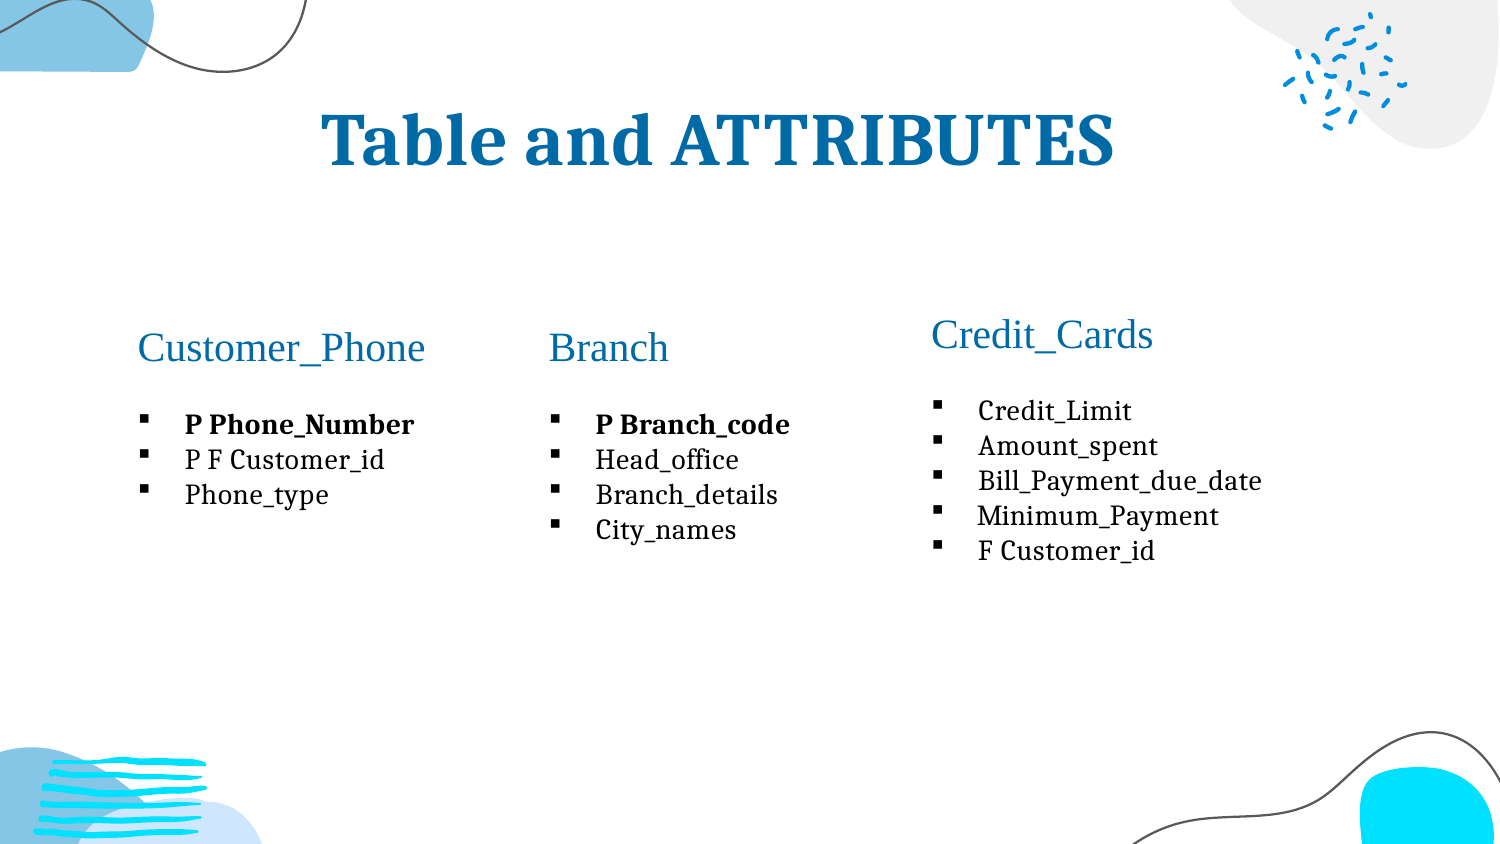

Table and ATTRIBUTES
Credit_Cards

Credit_Limit
Amount_spent
Bill_Payment_due_date
Minimum_Payment
F Customer_id

Customer_Phone

P Phone_Number
P F Customer_id
Phone_type
Branch

P Branch_code
Head_office
Branch_details
City_names